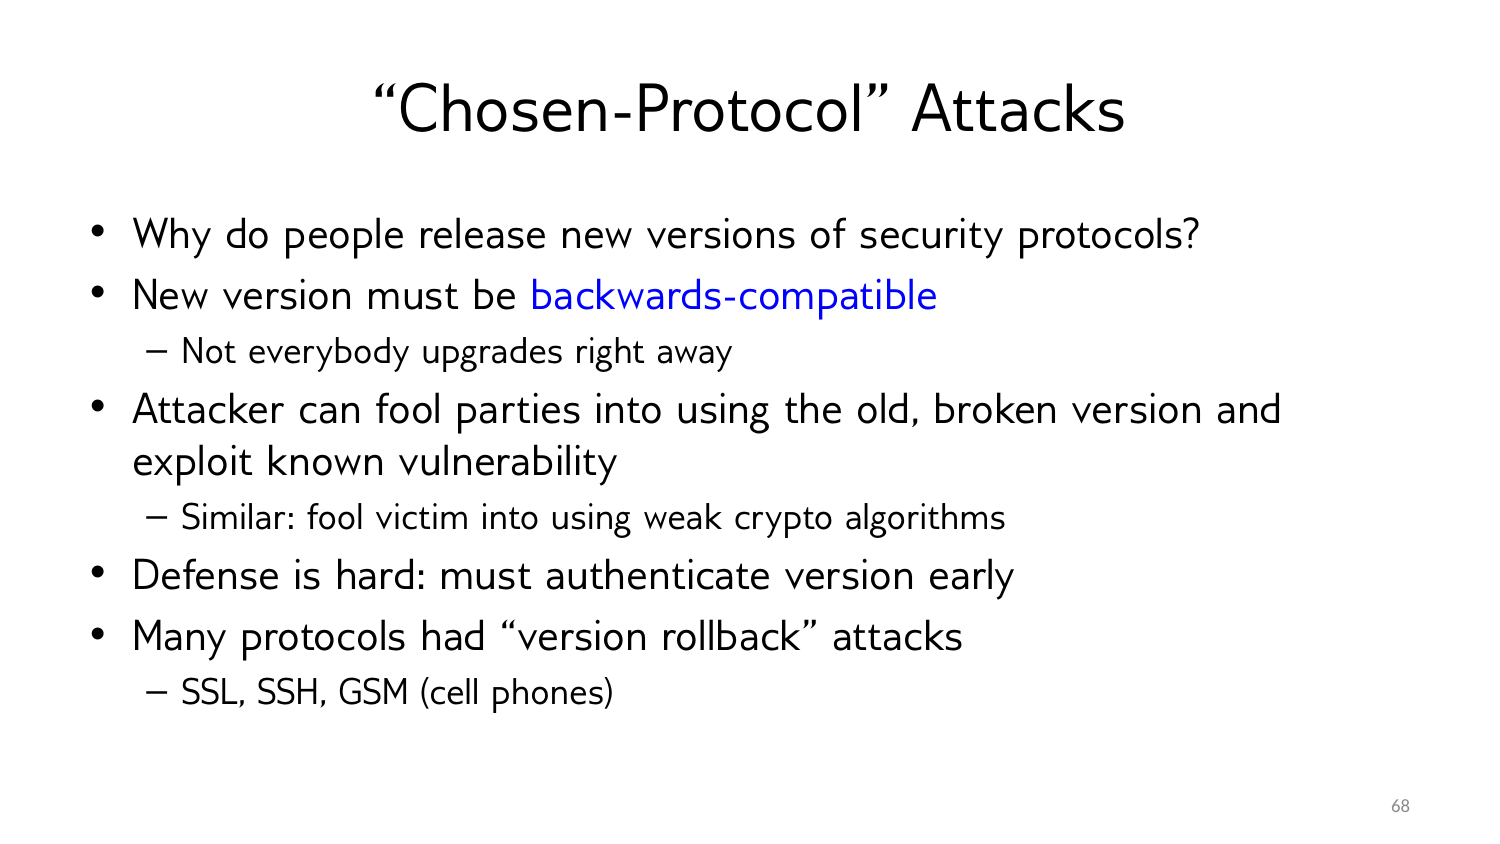

# “Chosen-Protocol” Attacks
Why do people release new versions of security protocols?
New version must be backwards-compatible
Not everybody upgrades right away
Attacker can fool parties into using the old, broken version and exploit known vulnerability
Similar: fool victim into using weak crypto algorithms
Defense is hard: must authenticate version early
Many protocols had “version rollback” attacks
SSL, SSH, GSM (cell phones)
68